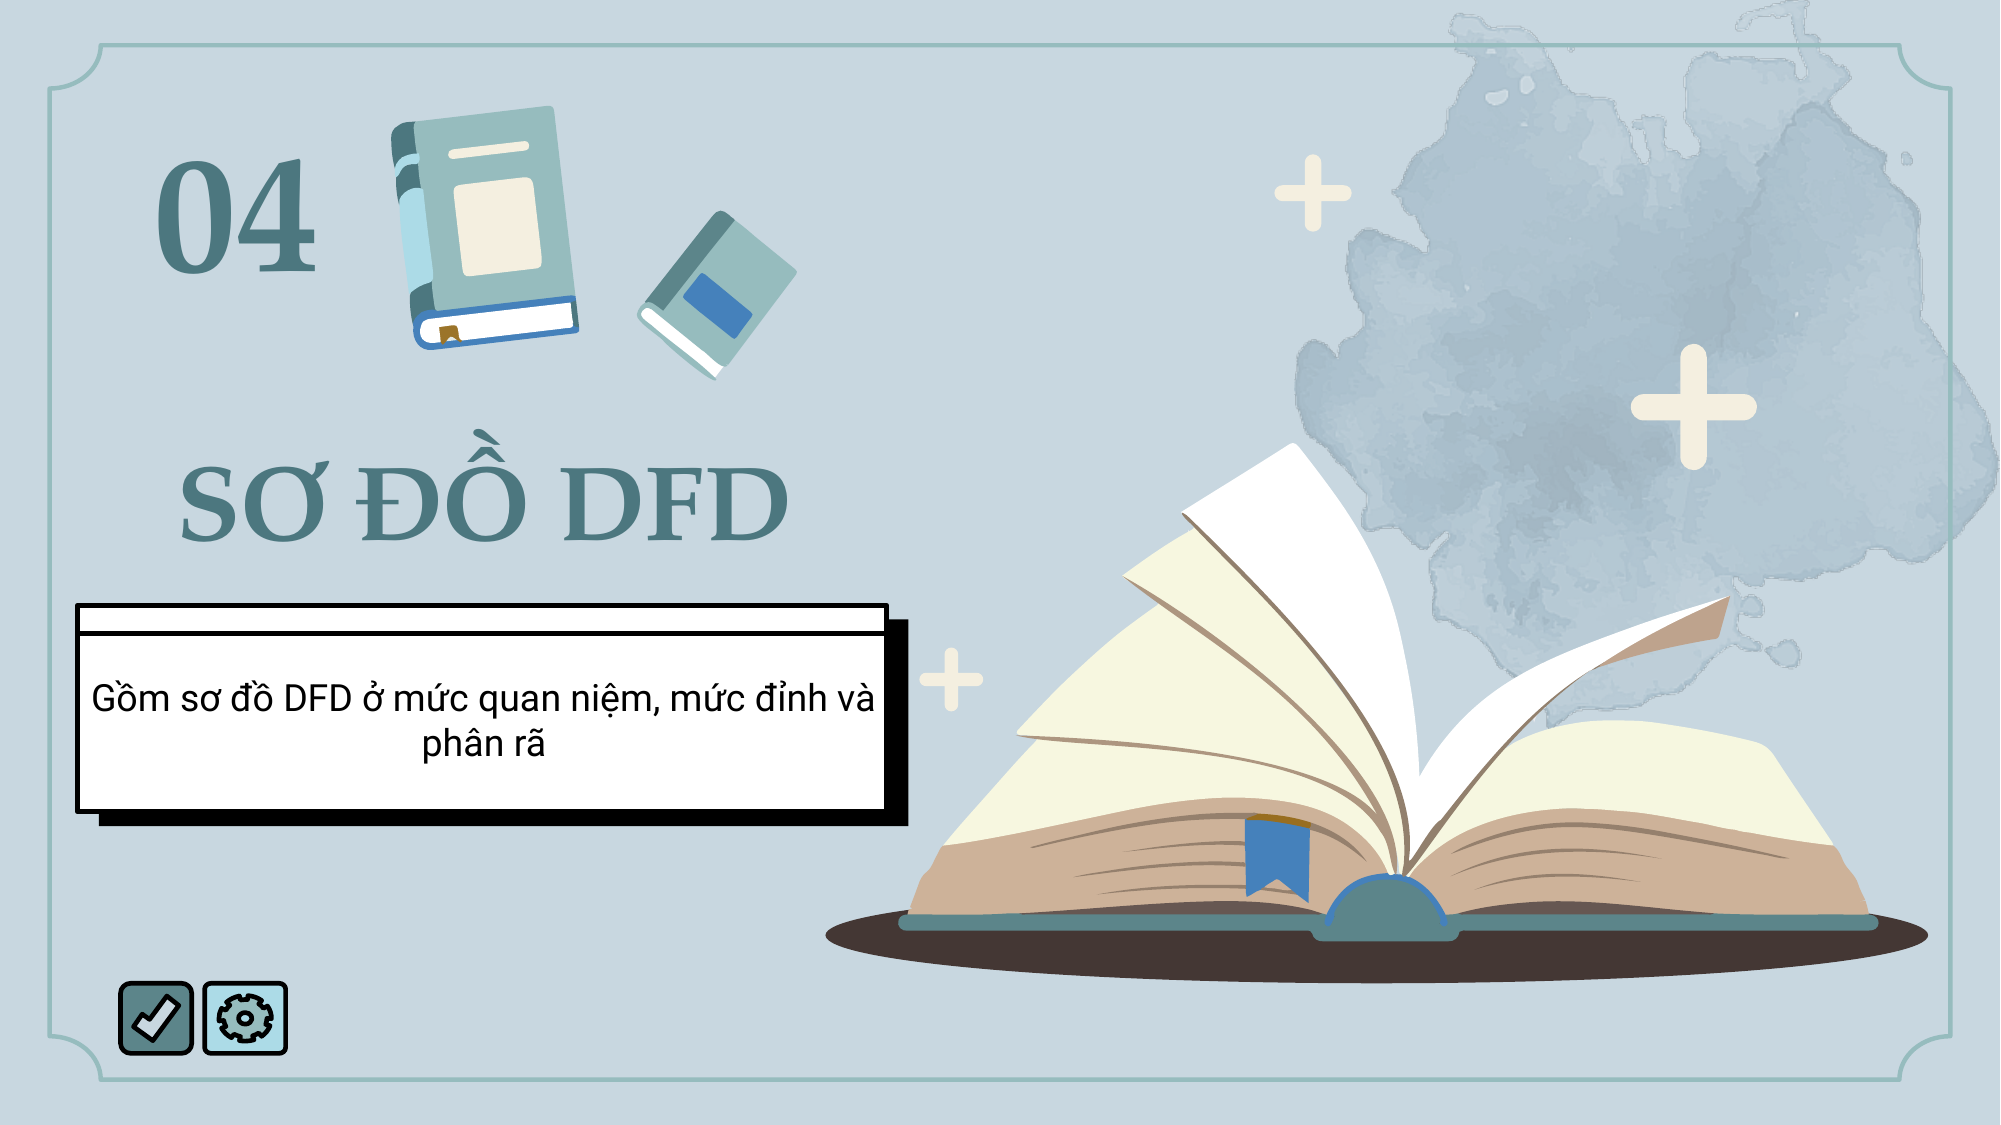

04

# SƠ ĐỒ DFD

Gồm sơ đồ DFD ở mức quan niệm, mức đỉnh và phân rã